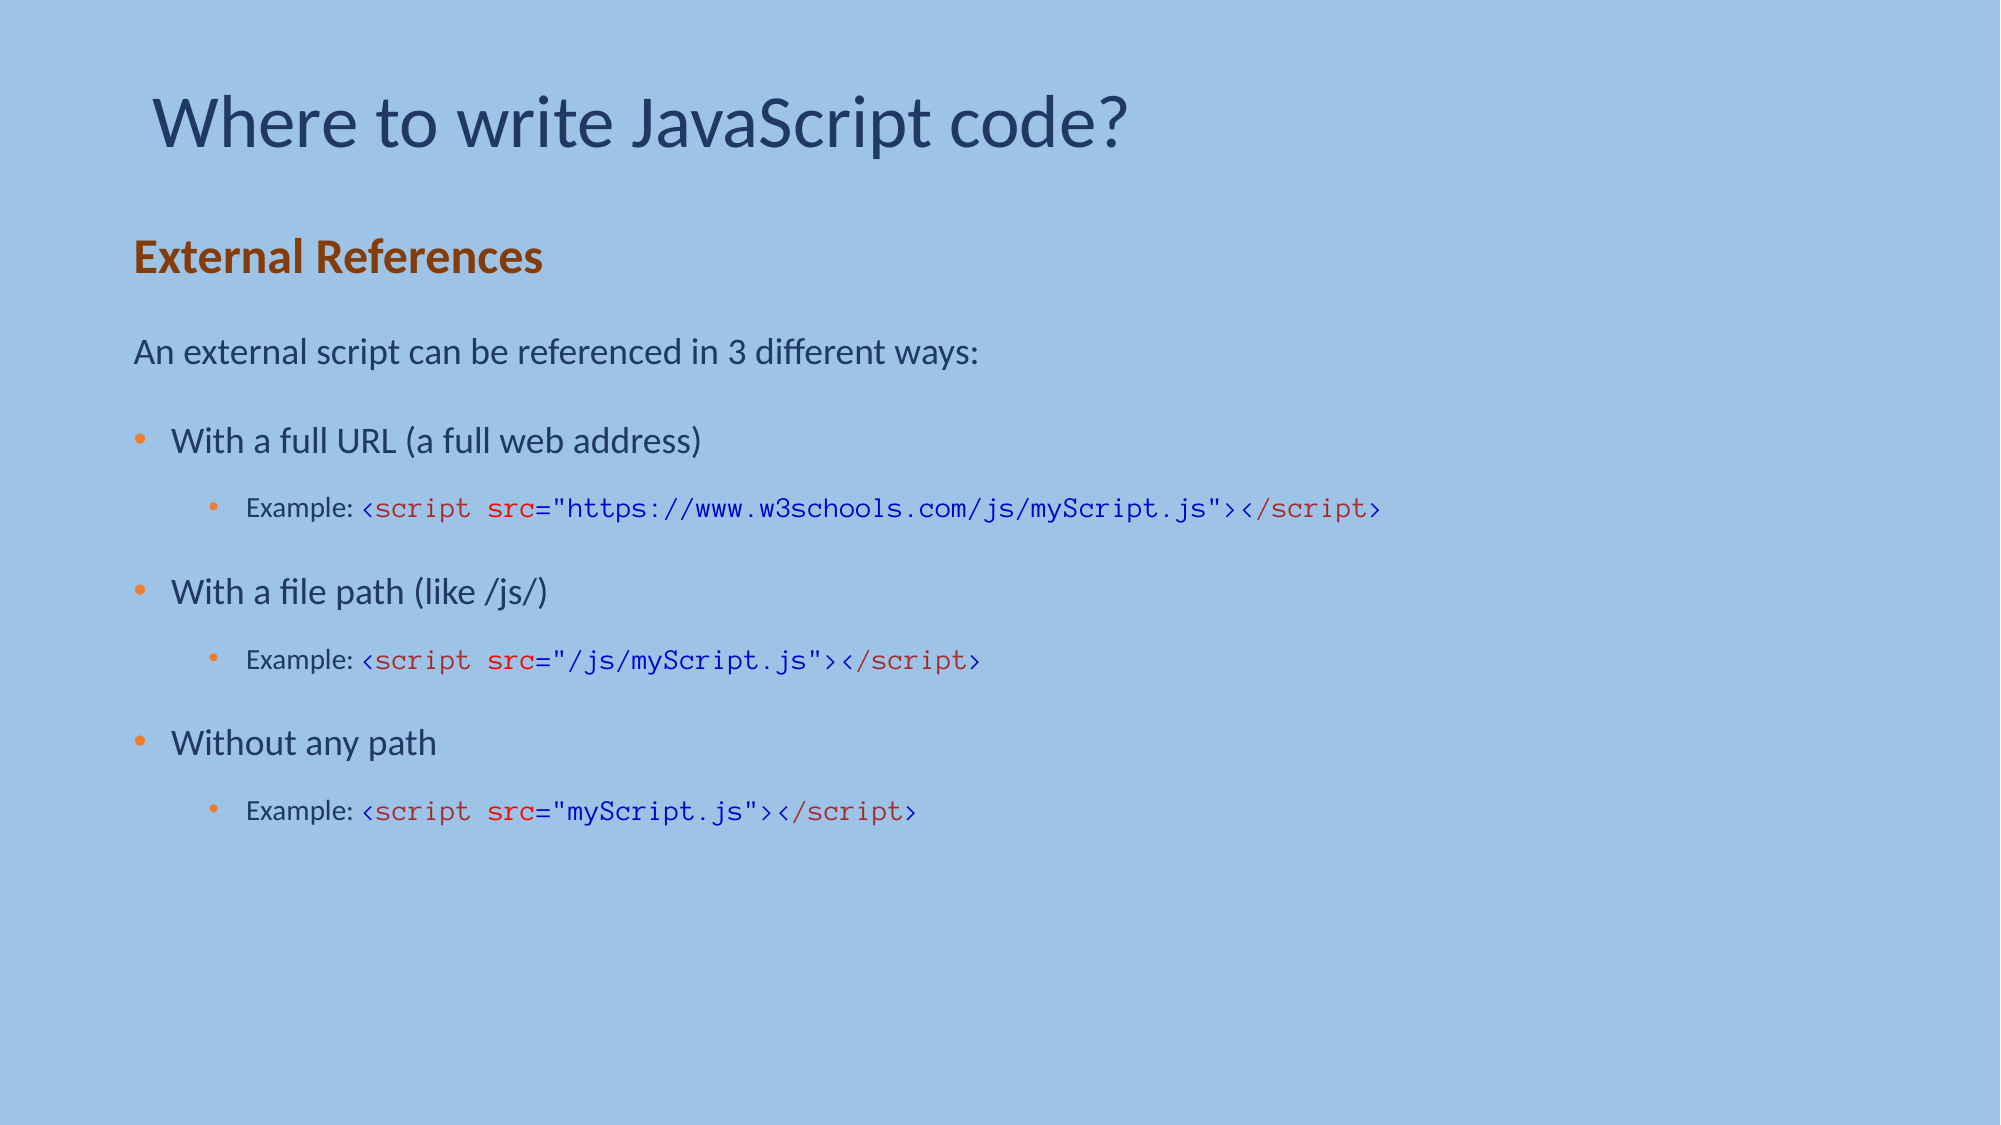

# Where to write JavaScript code?
External References
An external script can be referenced in 3 different ways:
With a full URL (a full web address)
Example: <script src="https://www.w3schools.com/js/myScript.js"></script>
With a file path (like /js/)
Example: <script src="/js/myScript.js"></script>
Without any path
Example: <script src="myScript.js"></script>